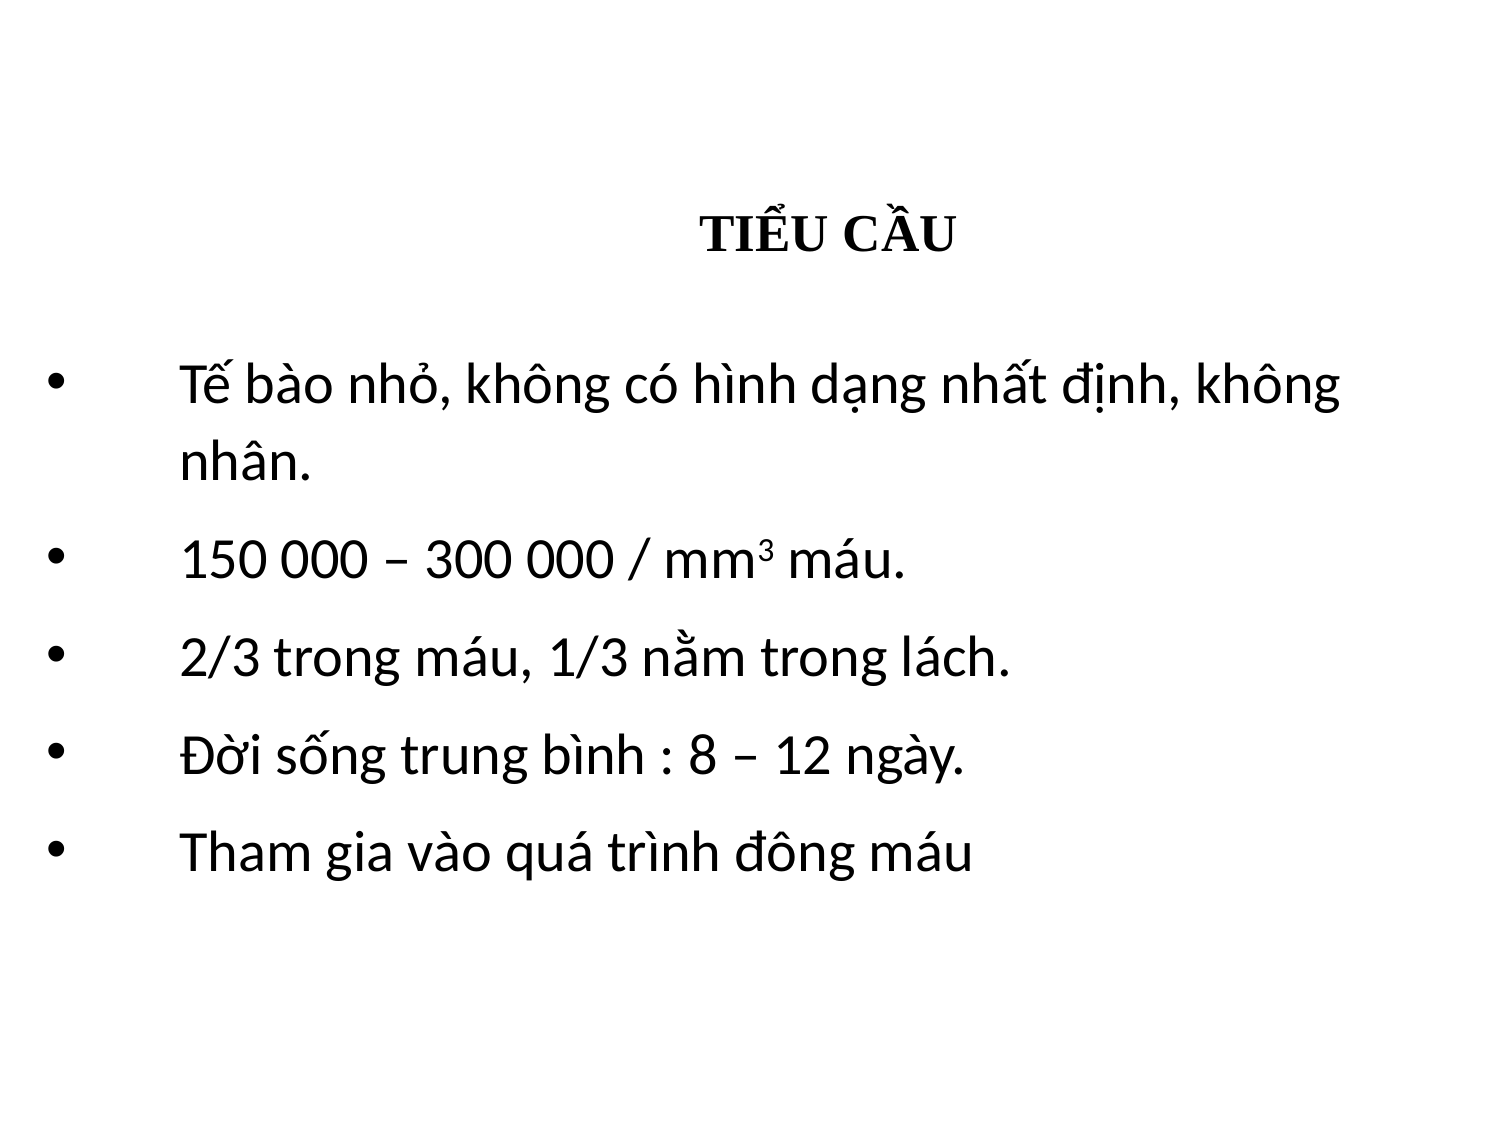

# TIỂU CẦU
Tế bào nhỏ, không có hình dạng nhất định, không nhân.
150 000 – 300 000 / mm3 máu.
2/3 trong máu, 1/3 nằm trong lách.
Đời sống trung bình : 8 – 12 ngày.
Tham gia vào quá trình đông máu